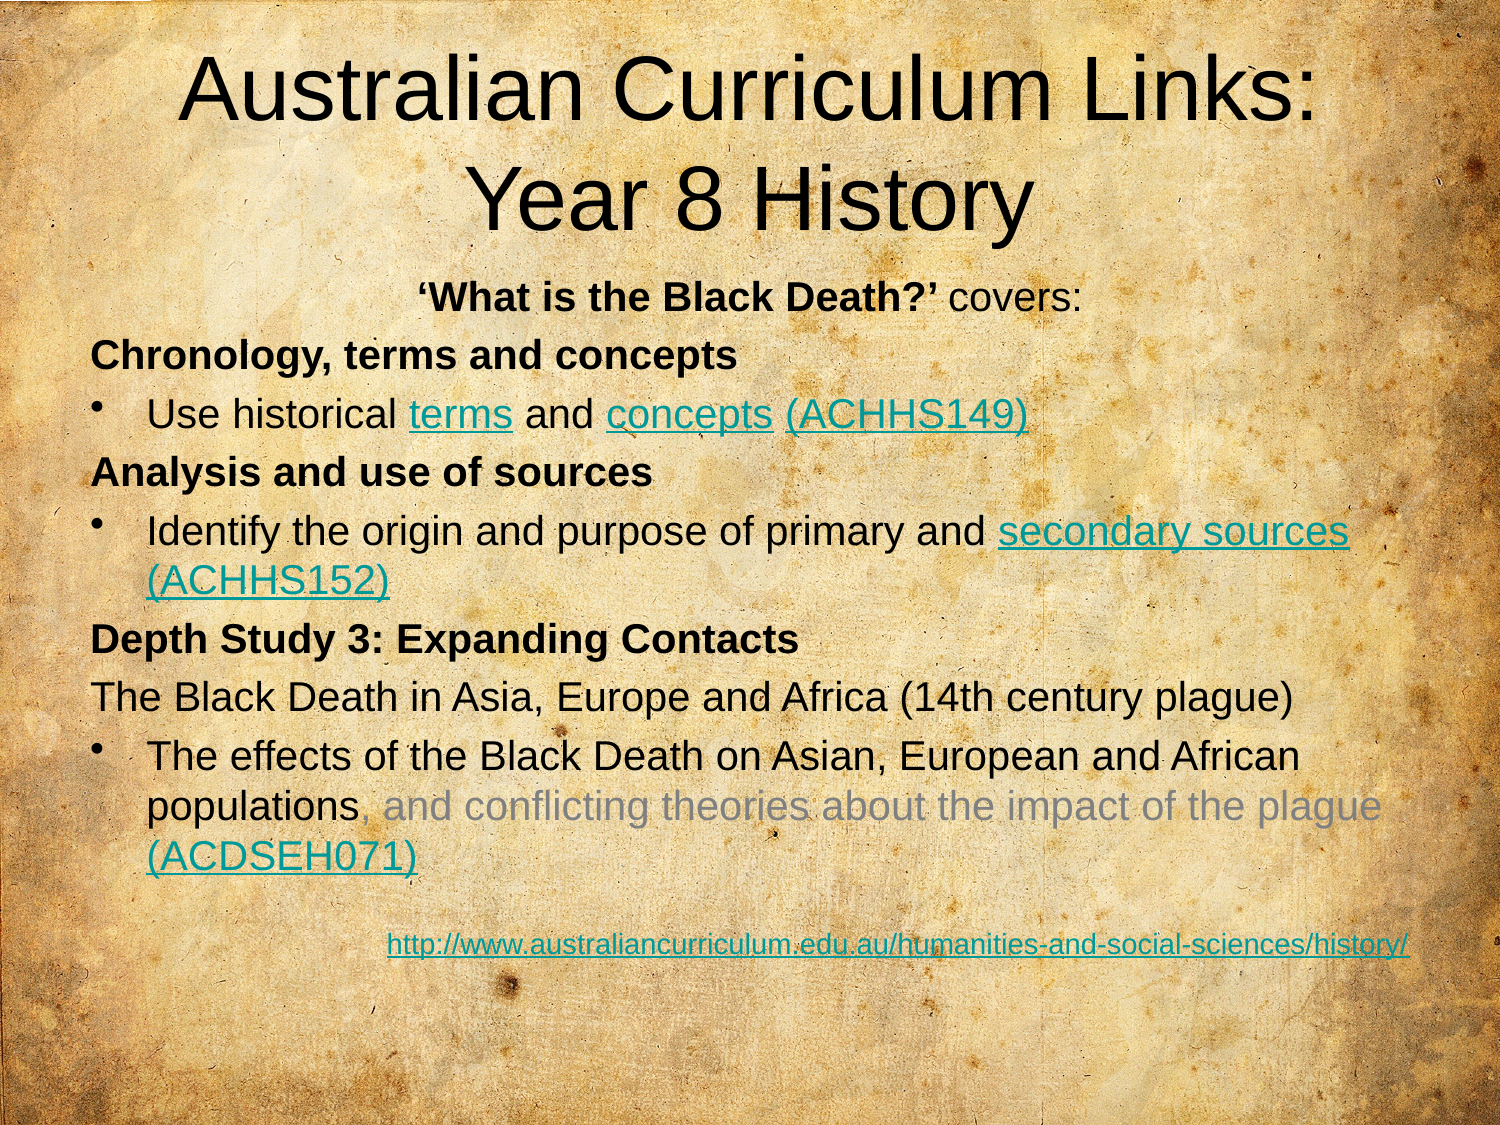

# Australian Curriculum Links: Year 8 History
‘What is the Black Death?’ covers:
Chronology, terms and concepts
Use historical terms and concepts (ACHHS149)
Analysis and use of sources
Identify the origin and purpose of primary and secondary sources(ACHHS152)
Depth Study 3: Expanding Contacts
The Black Death in Asia, Europe and Africa (14th century plague)
The effects of the Black Death on Asian, European and African populations, and conflicting theories about the impact of the plague (ACDSEH071)

http://www.australiancurriculum.edu.au/humanities-and-social-sciences/history/